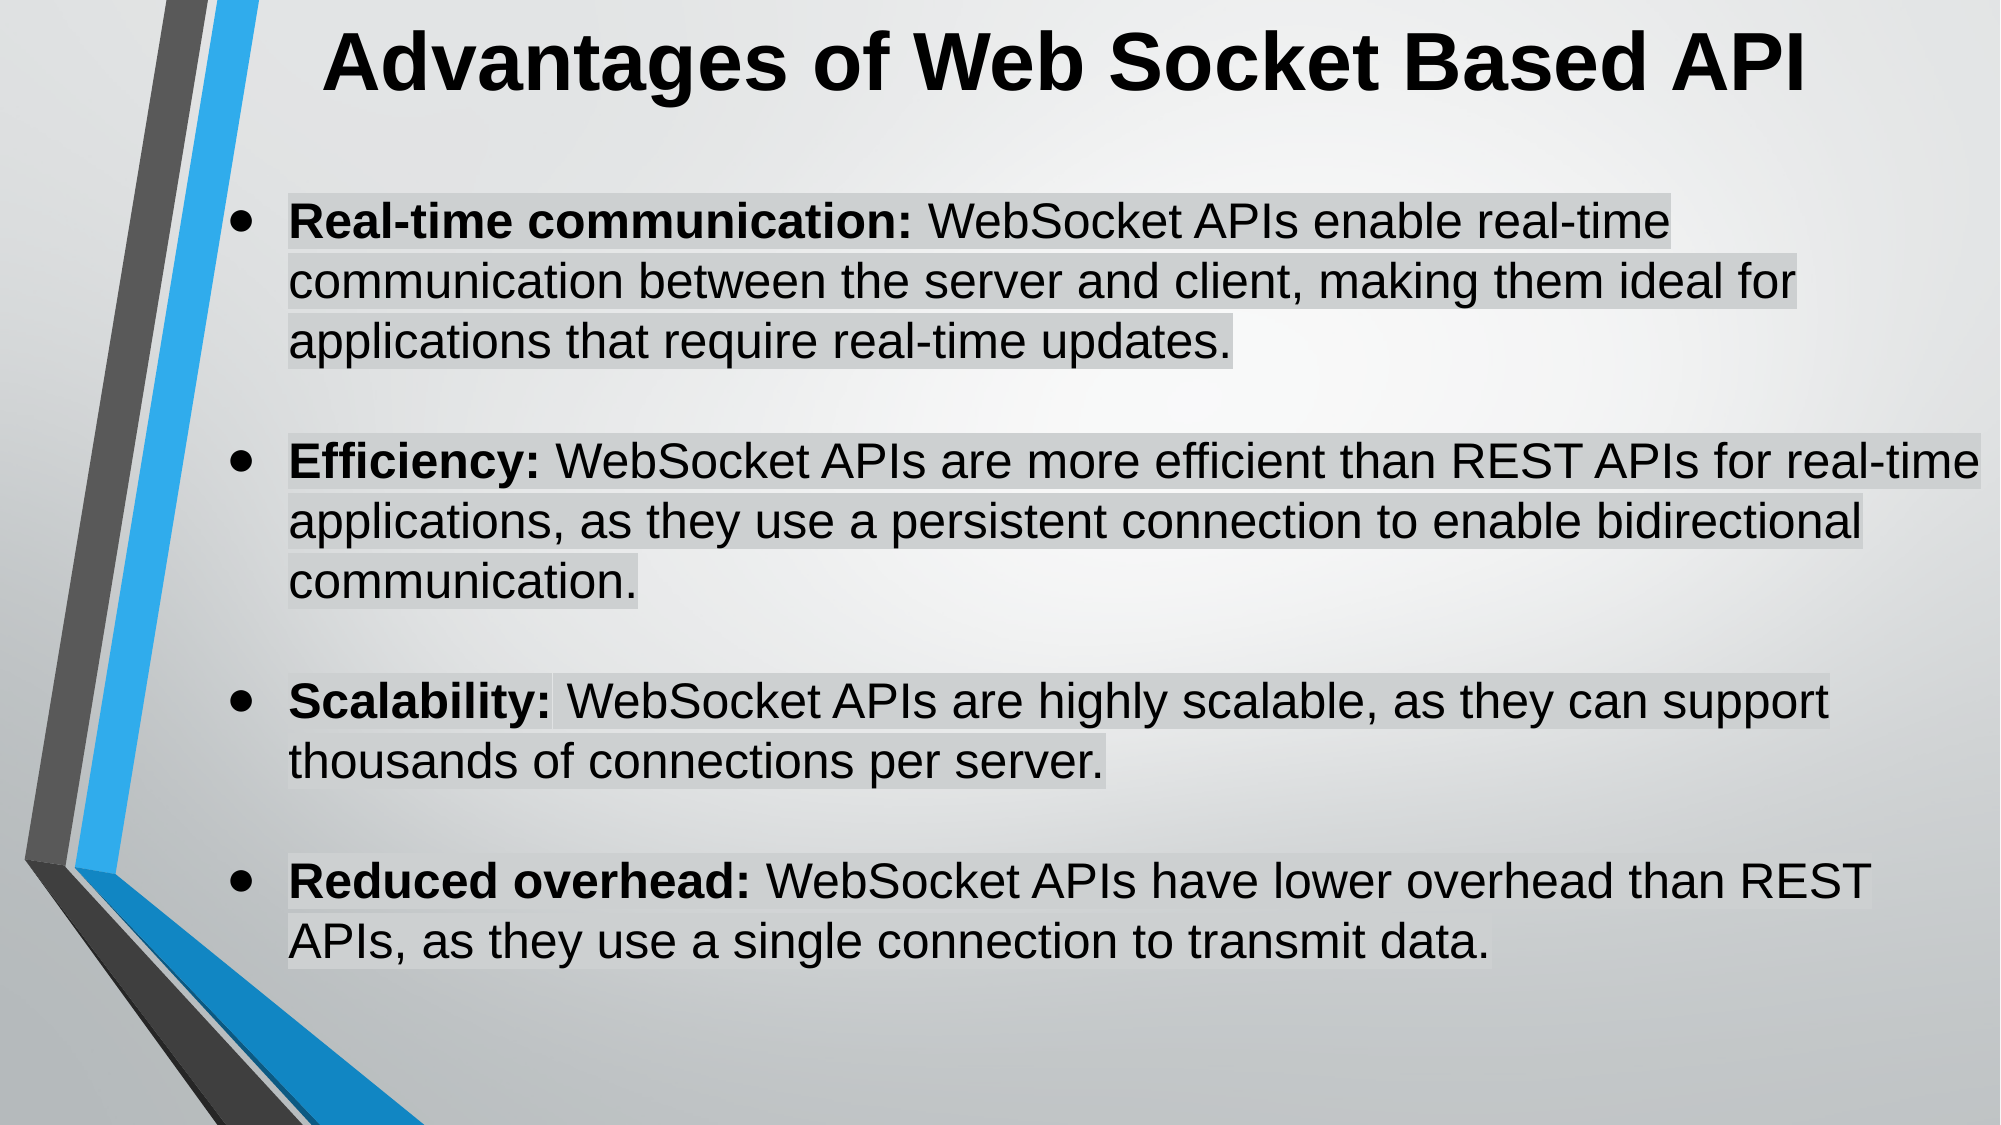

# Advantages of Web Socket Based API

Real-time communication: WebSocket APIs enable real-time communication between the server and client, making them ideal for applications that require real-time updates.

Efficiency: WebSocket APIs are more efficient than REST APIs for real-time applications, as they use a persistent connection to enable bidirectional communication.

Scalability: WebSocket APIs are highly scalable, as they can support thousands of connections per server.

Reduced overhead: WebSocket APIs have lower overhead than REST APIs, as they use a single connection to transmit data.